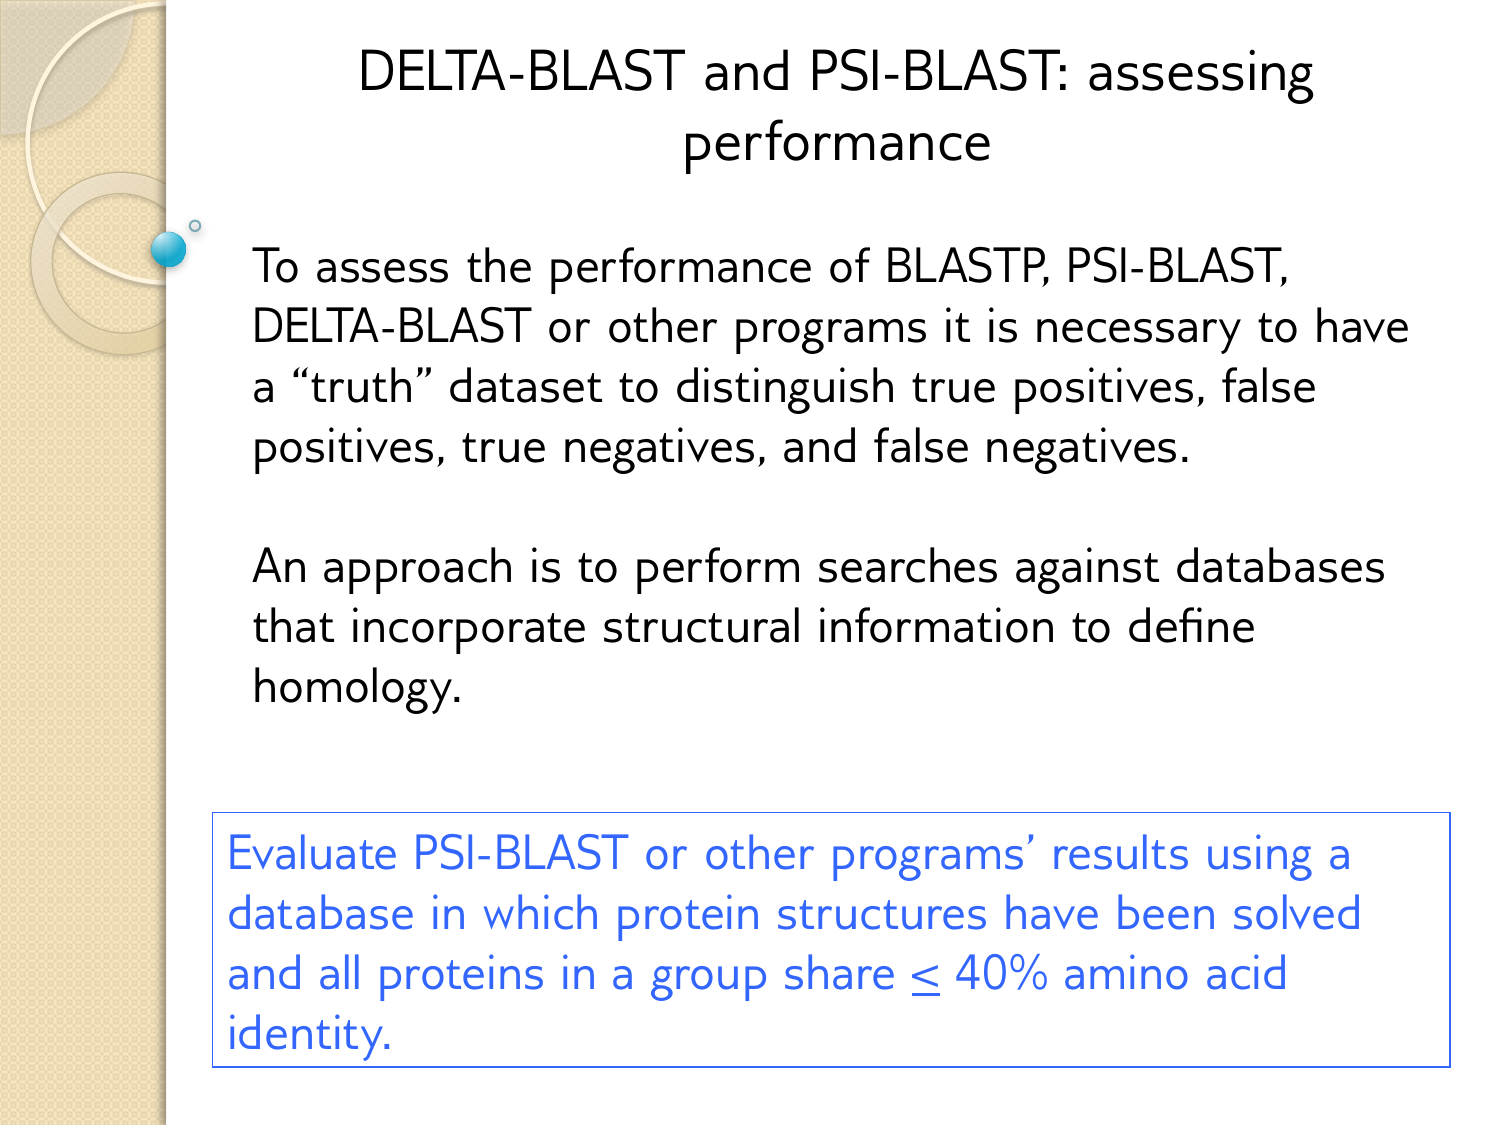

DELTA-BLAST and PSI-BLAST: assessing performance
To assess the performance of BLASTP, PSI-BLAST, DELTA-BLAST or other programs it is necessary to have a “truth” dataset to distinguish true positives, false positives, true negatives, and false negatives.

An approach is to perform searches against databases that incorporate structural information to define homology.
Evaluate PSI-BLAST or other programs’ results using a database in which protein structures have been solved and all proteins in a group share < 40% amino acid identity.